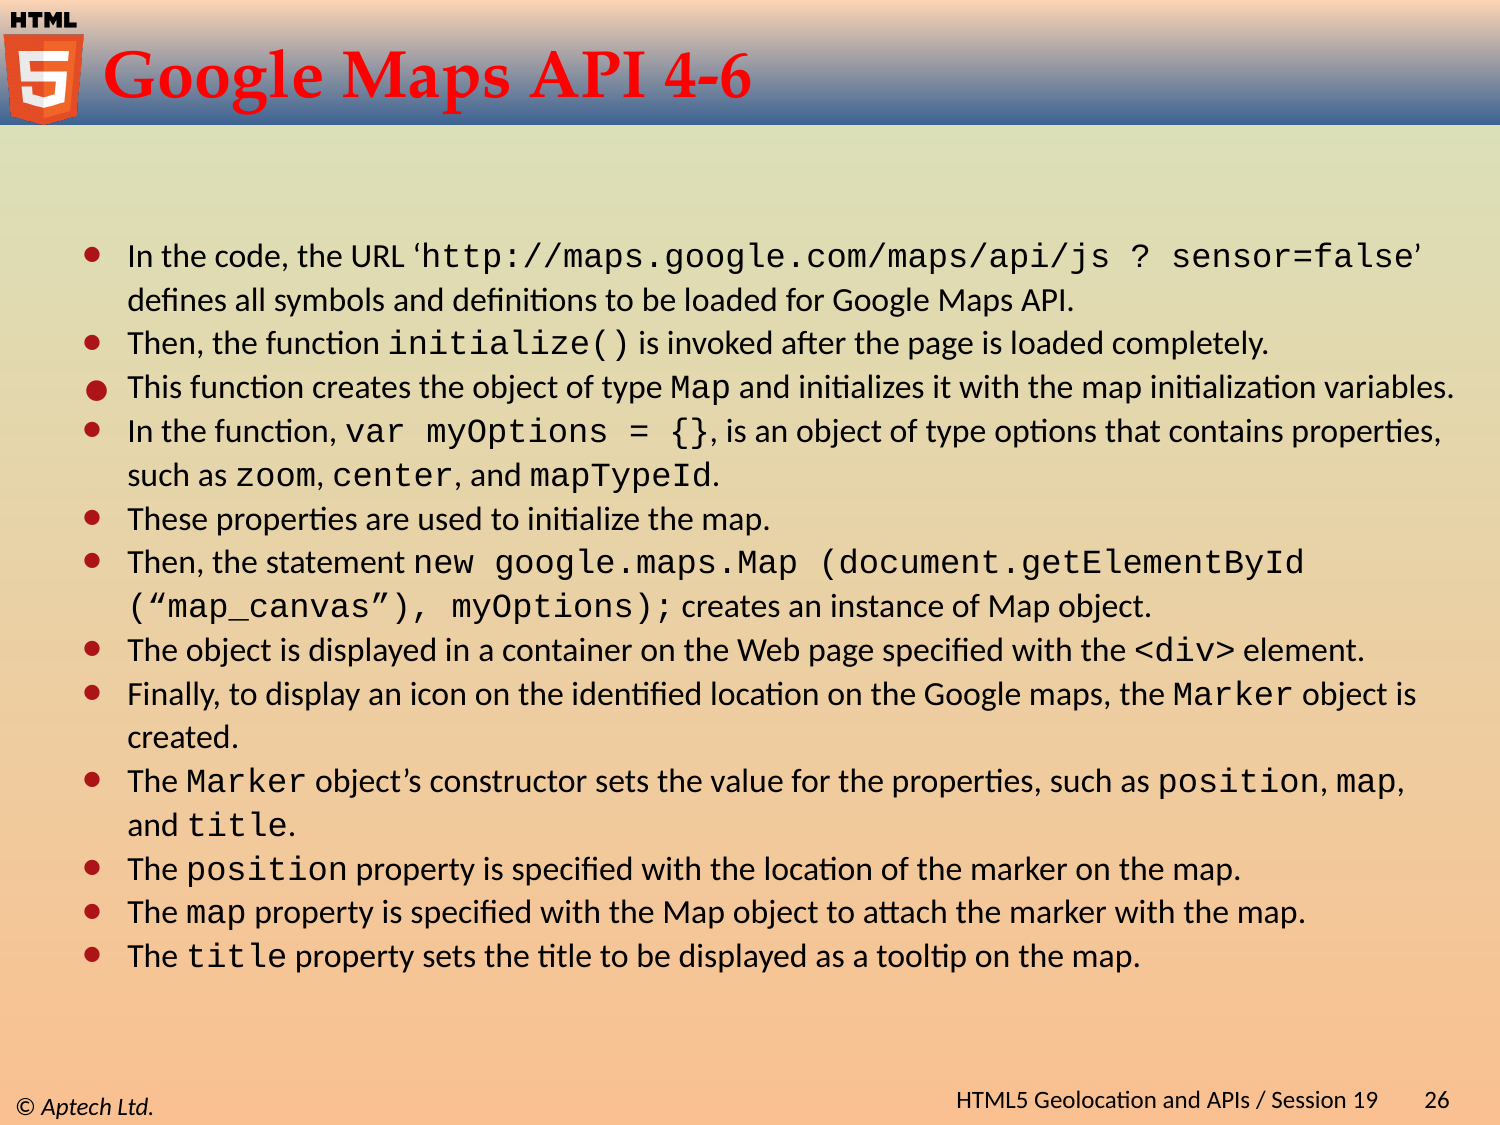

# Google Maps API 4-6
In the code, the URL ‘http://maps.google.com/maps/api/js ? sensor=false’ defines all symbols and definitions to be loaded for Google Maps API.
Then, the function initialize() is invoked after the page is loaded completely.
This function creates the object of type Map and initializes it with the map initialization variables.
In the function, var myOptions = {}, is an object of type options that contains properties, such as zoom, center, and mapTypeId.
These properties are used to initialize the map.
Then, the statement new google.maps.Map (document.getElementById (“map_canvas”), myOptions); creates an instance of Map object.
The object is displayed in a container on the Web page specified with the <div> element.
Finally, to display an icon on the identified location on the Google maps, the Marker object is created.
The Marker object’s constructor sets the value for the properties, such as position, map, and title.
The position property is specified with the location of the marker on the map.
The map property is specified with the Map object to attach the marker with the map.
The title property sets the title to be displayed as a tooltip on the map.
HTML5 Geolocation and APIs / Session 19
26